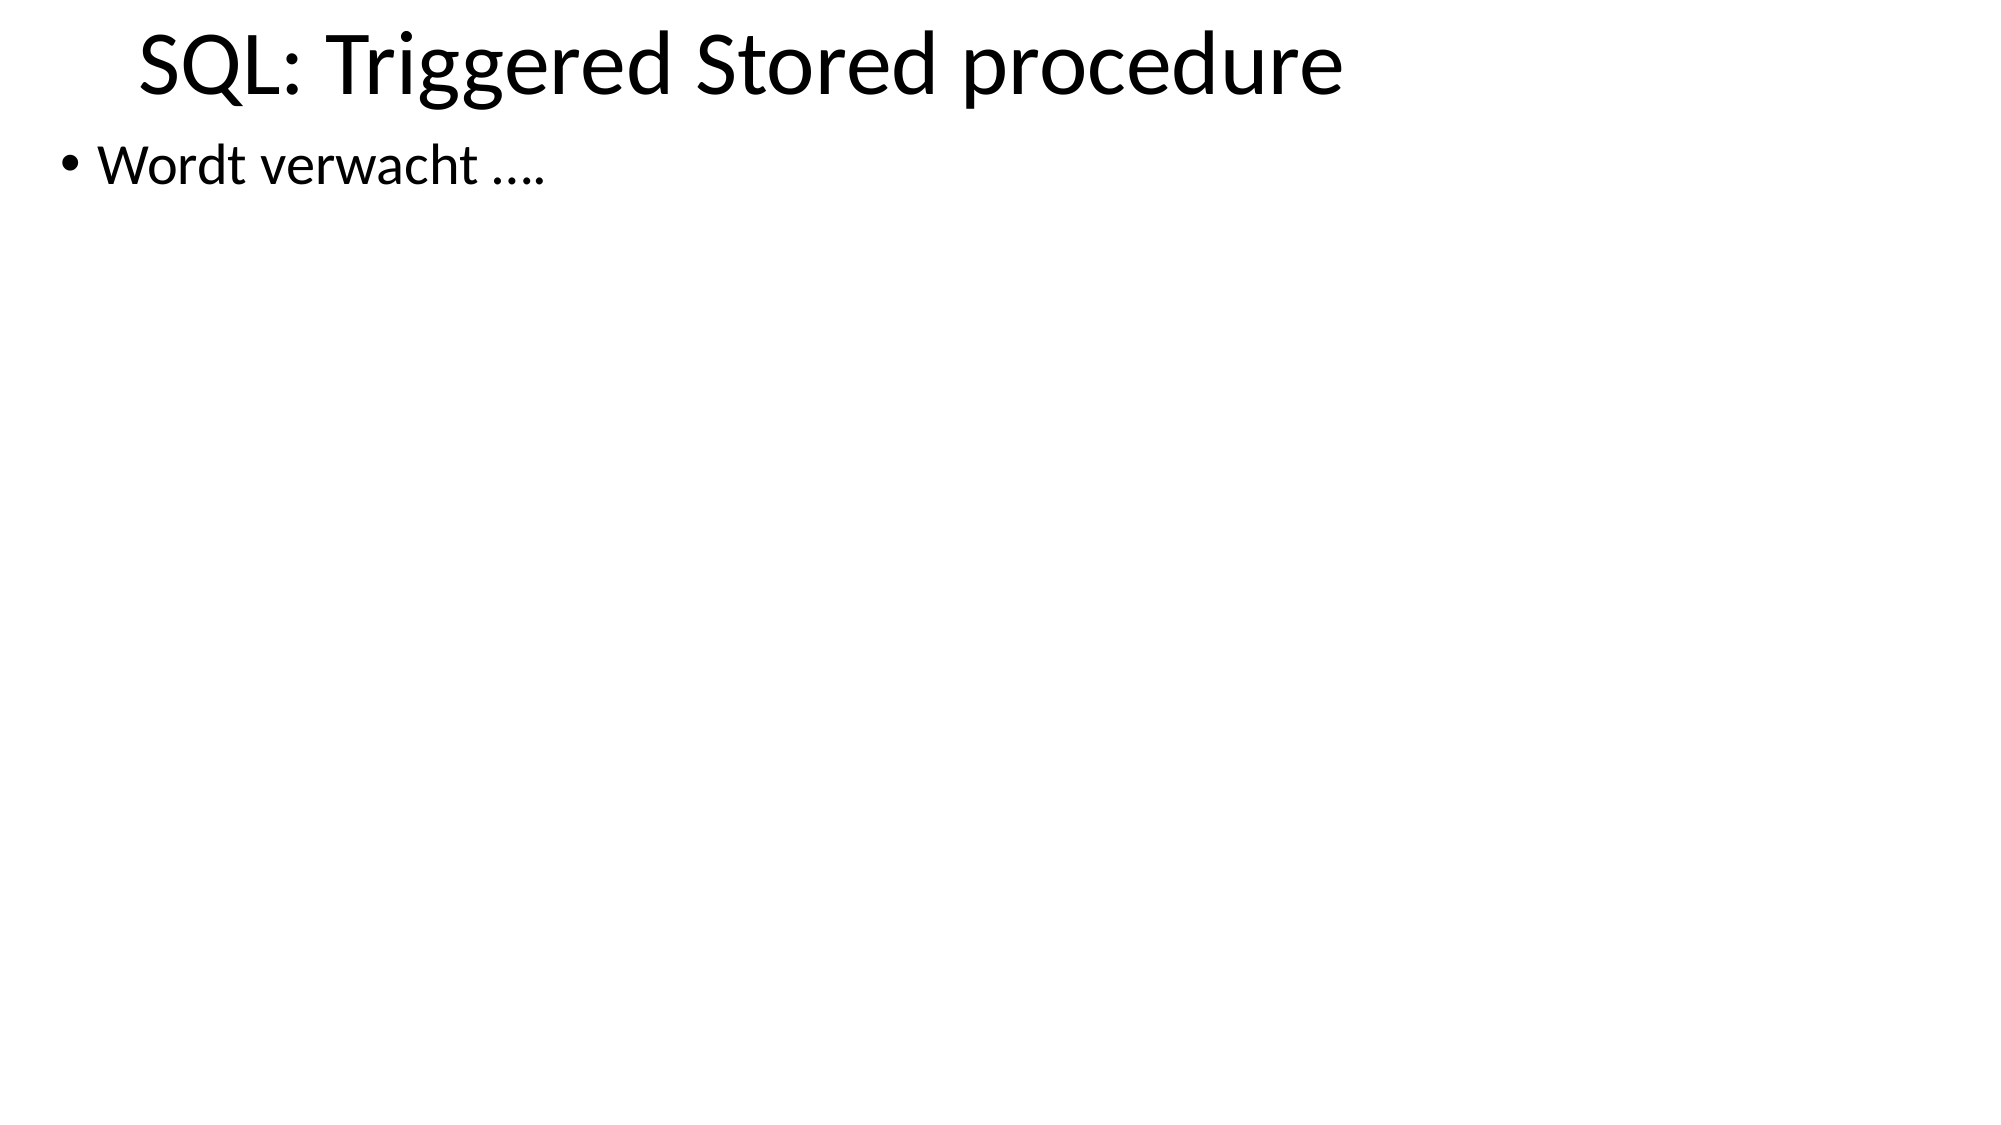

# SQL: Triggered Stored procedure
Wordt verwacht ….